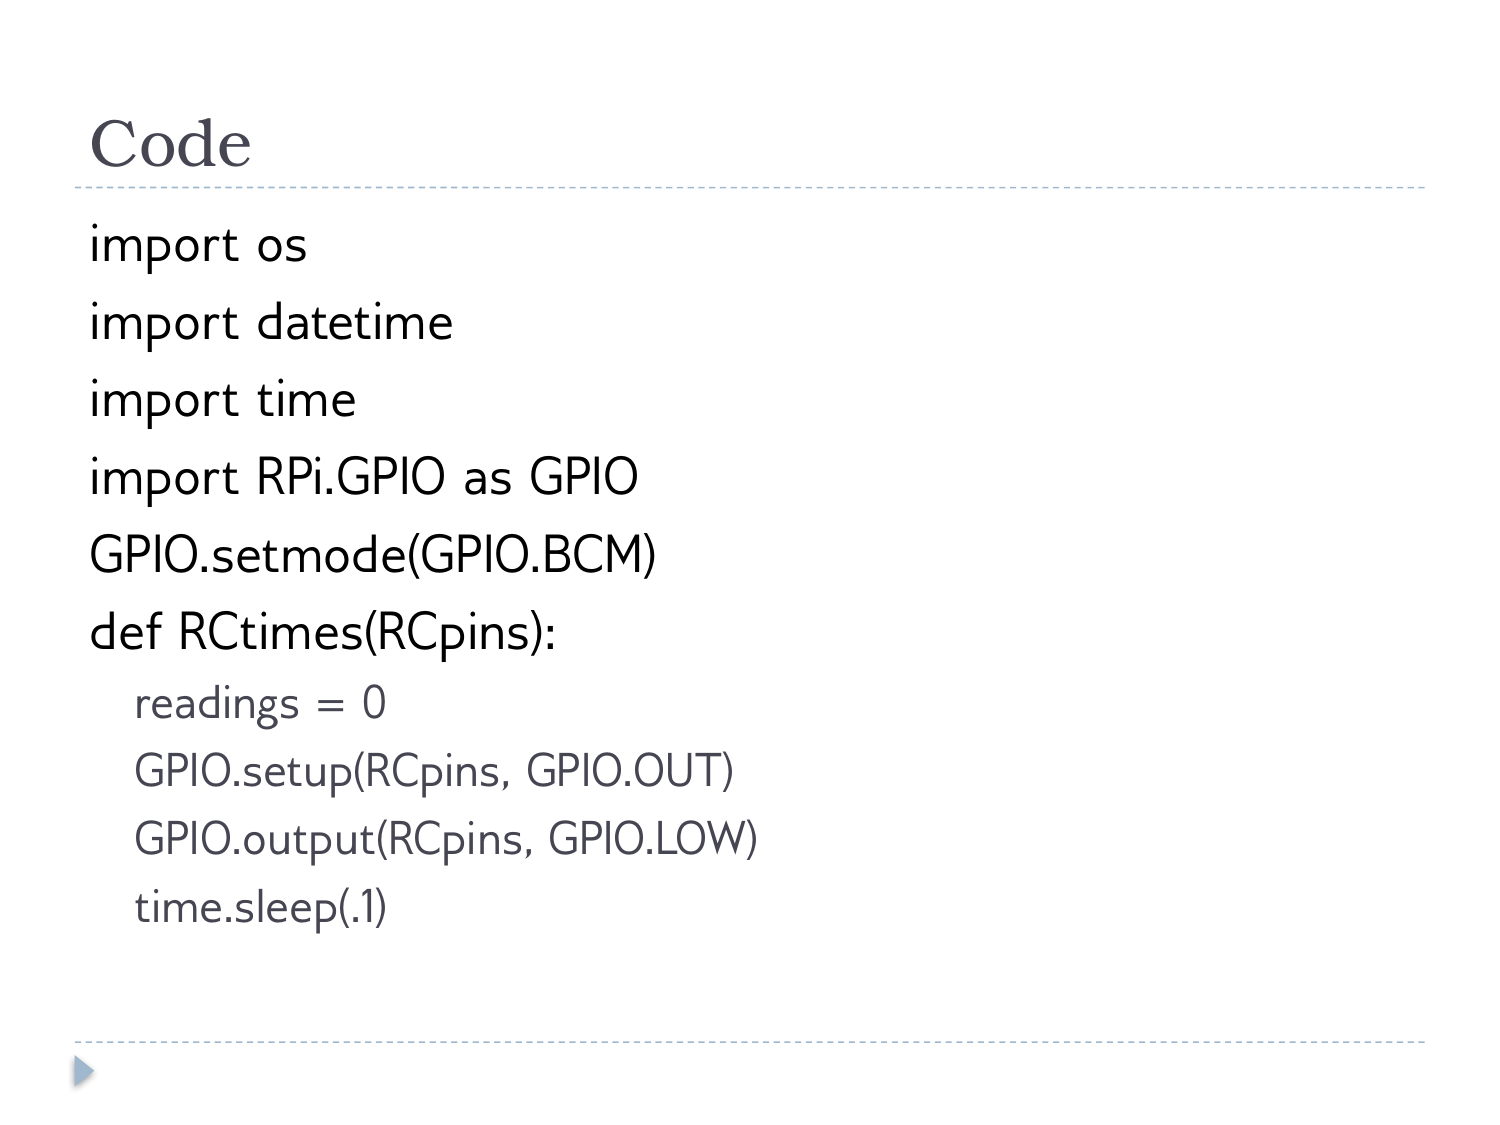

# Code
import os
import datetime
import time
import RPi.GPIO as GPIO
GPIO.setmode(GPIO.BCM)
def RCtimes(RCpins):
readings = 0
GPIO.setup(RCpins, GPIO.OUT)
GPIO.output(RCpins, GPIO.LOW)
time.sleep(.1)